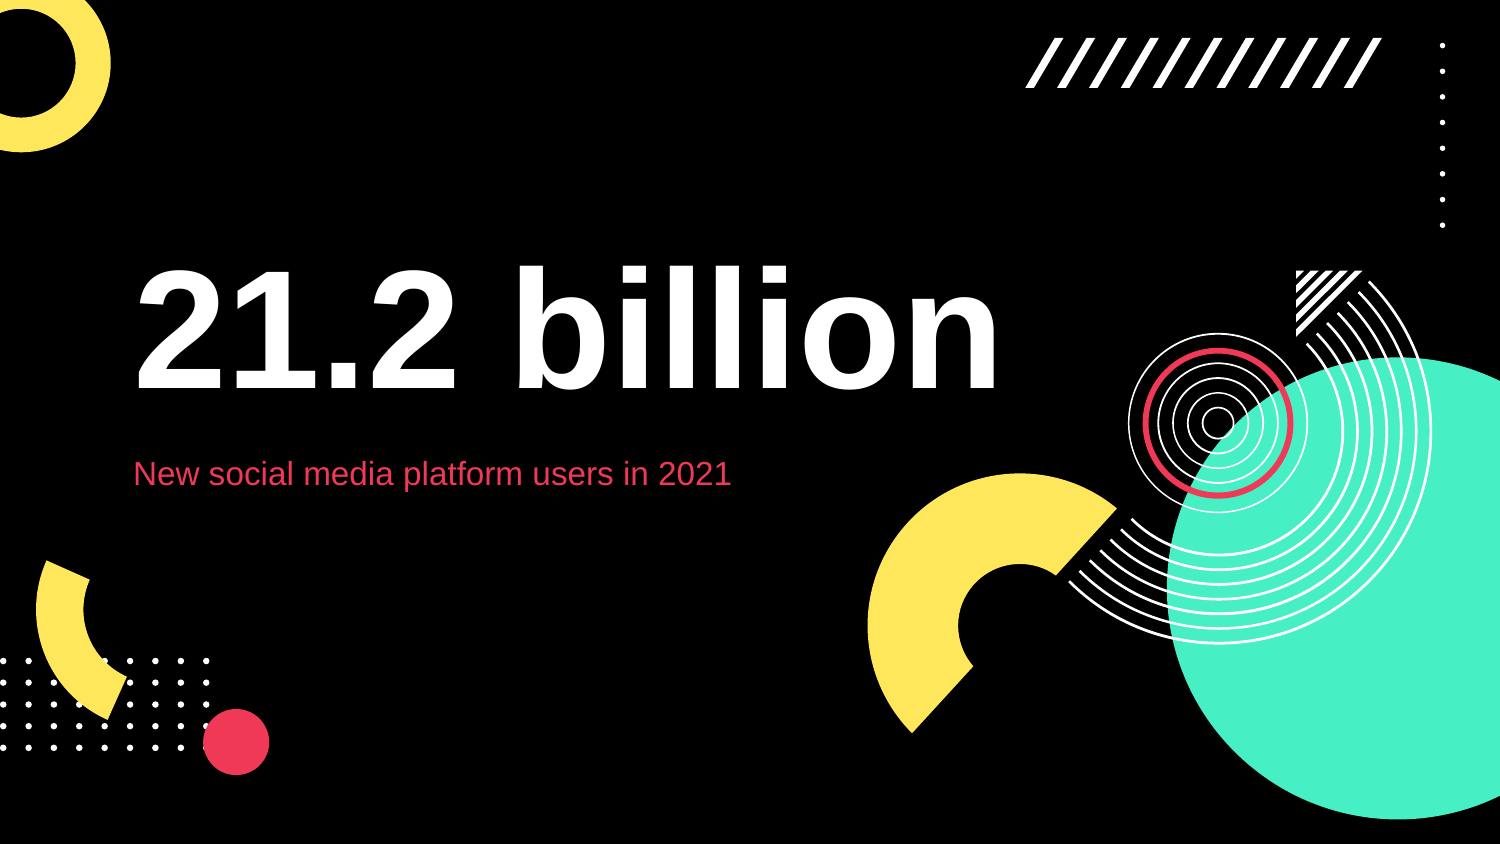

# 21.2 billion
New social media platform users in 2021